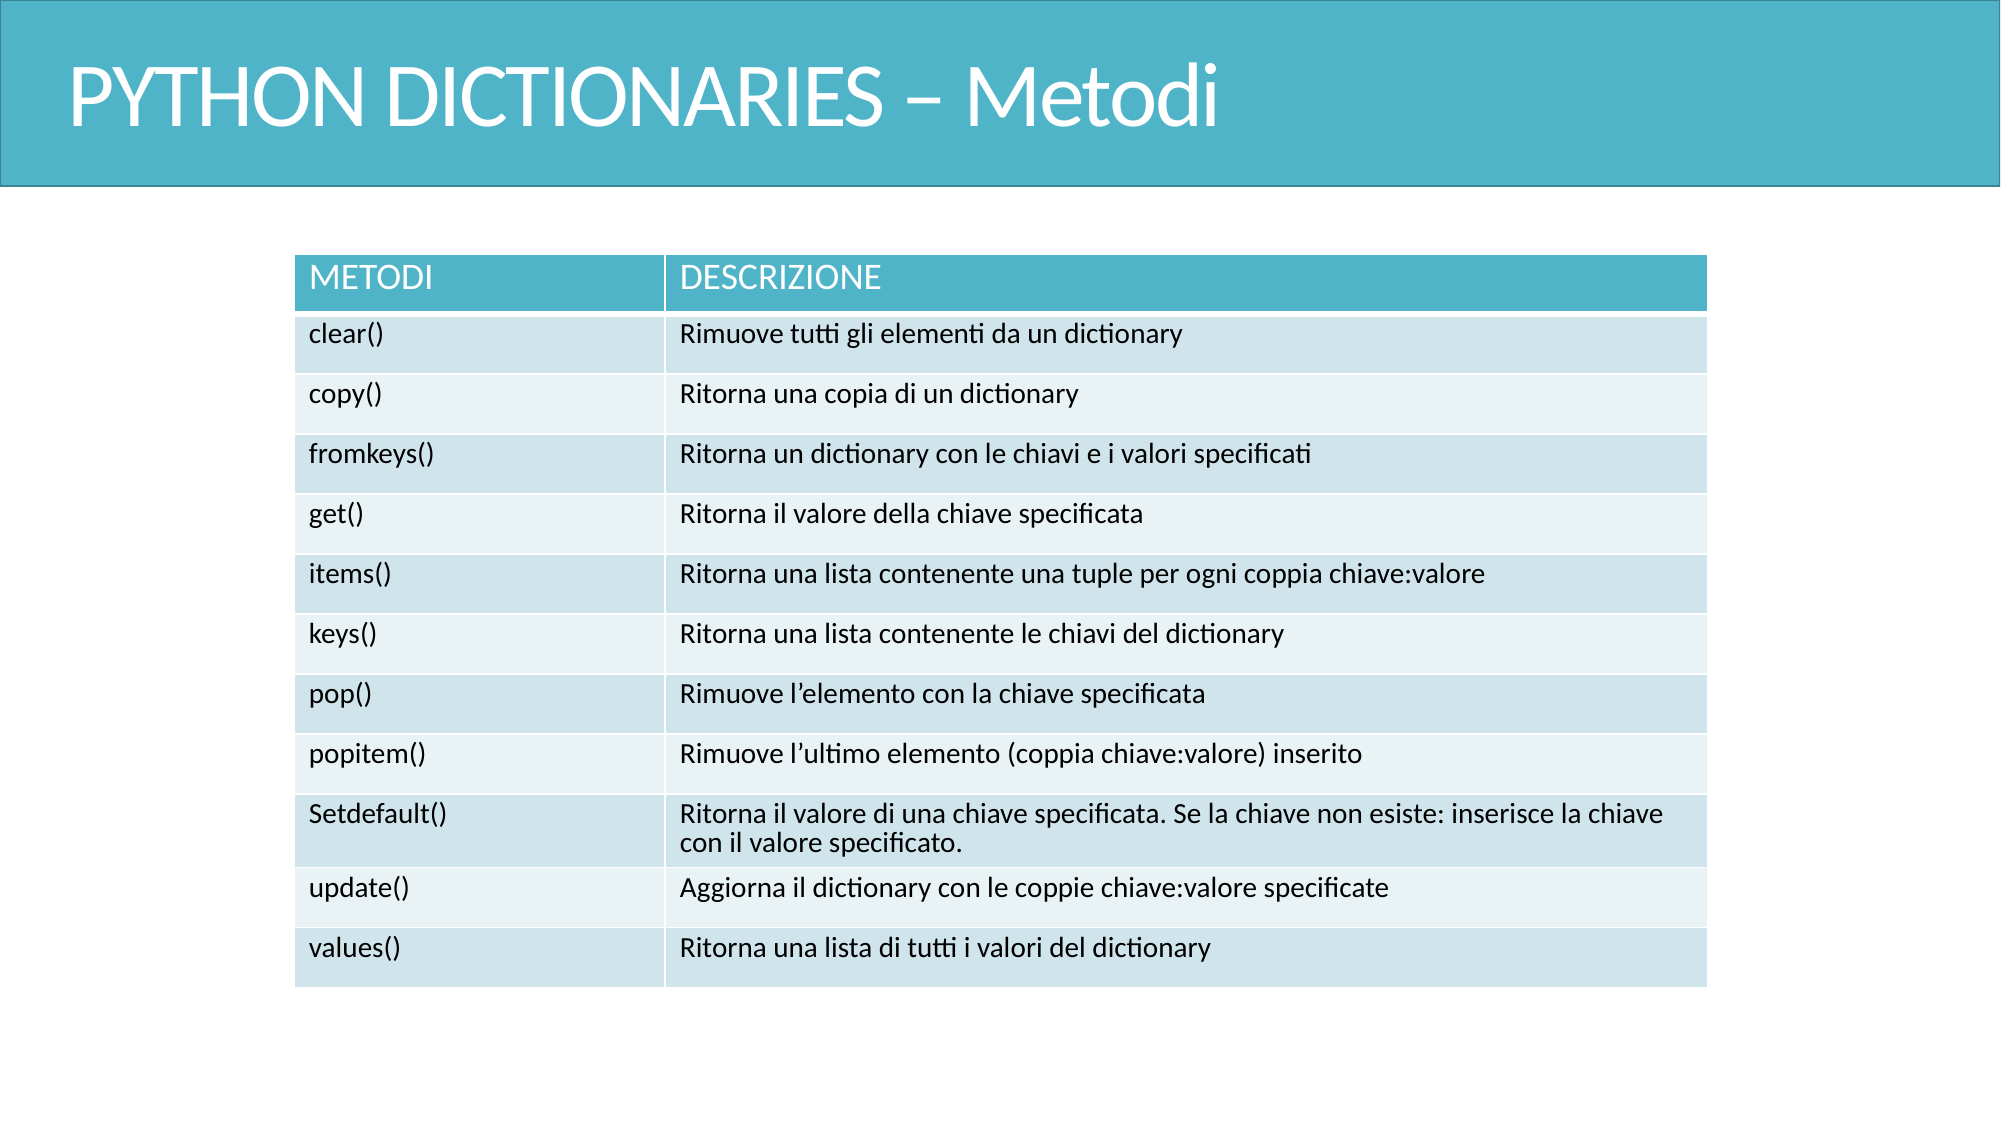

# PYTHON DICTIONARIES – Metodi
| METODI | DESCRIZIONE |
| --- | --- |
| clear() | Rimuove tutti gli elementi da un dictionary |
| copy() | Ritorna una copia di un dictionary |
| fromkeys() | Ritorna un dictionary con le chiavi e i valori specificati |
| get() | Ritorna il valore della chiave specificata |
| items() | Ritorna una lista contenente una tuple per ogni coppia chiave:valore |
| keys() | Ritorna una lista contenente le chiavi del dictionary |
| pop() | Rimuove l’elemento con la chiave specificata |
| popitem() | Rimuove l’ultimo elemento (coppia chiave:valore) inserito |
| Setdefault() | Ritorna il valore di una chiave specificata. Se la chiave non esiste: inserisce la chiave con il valore specificato. |
| update() | Aggiorna il dictionary con le coppie chiave:valore specificate |
| values() | Ritorna una lista di tutti i valori del dictionary |